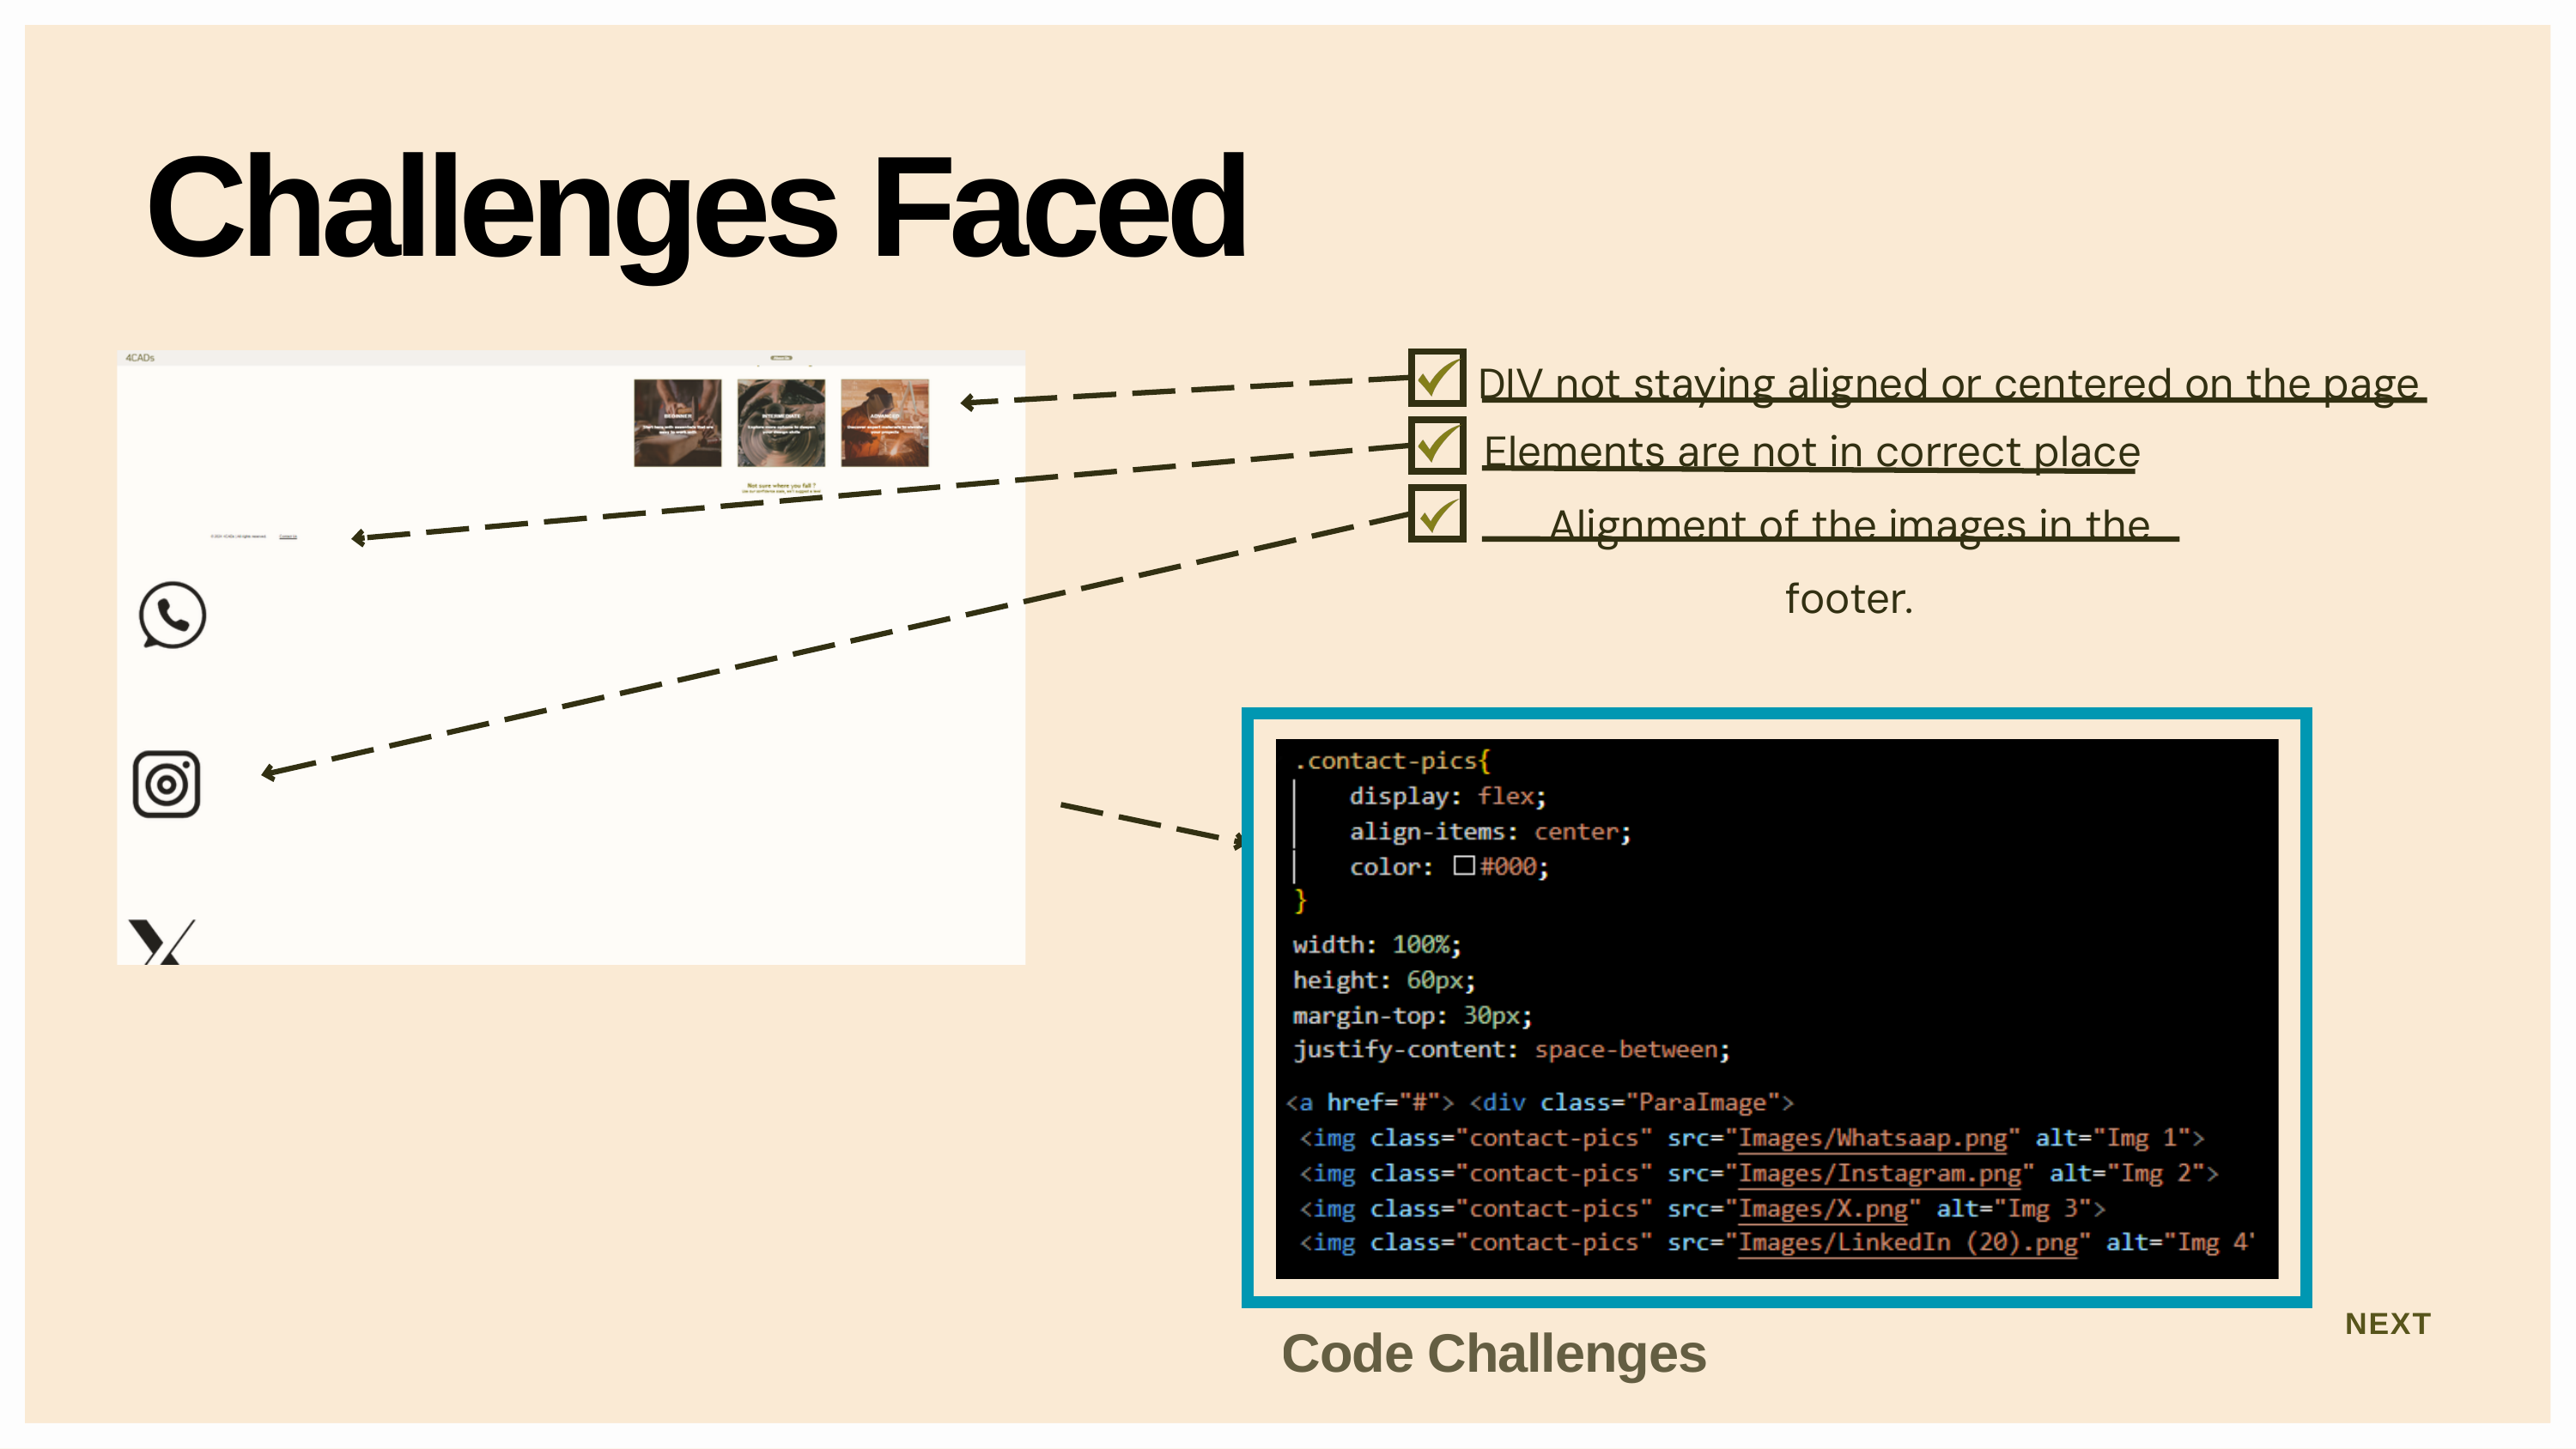

Challenges Faced
DIV not staying aligned or centered on the page

Elements are not in correct place

Alignment of the images in the footer.

NEXT
Code Challenges